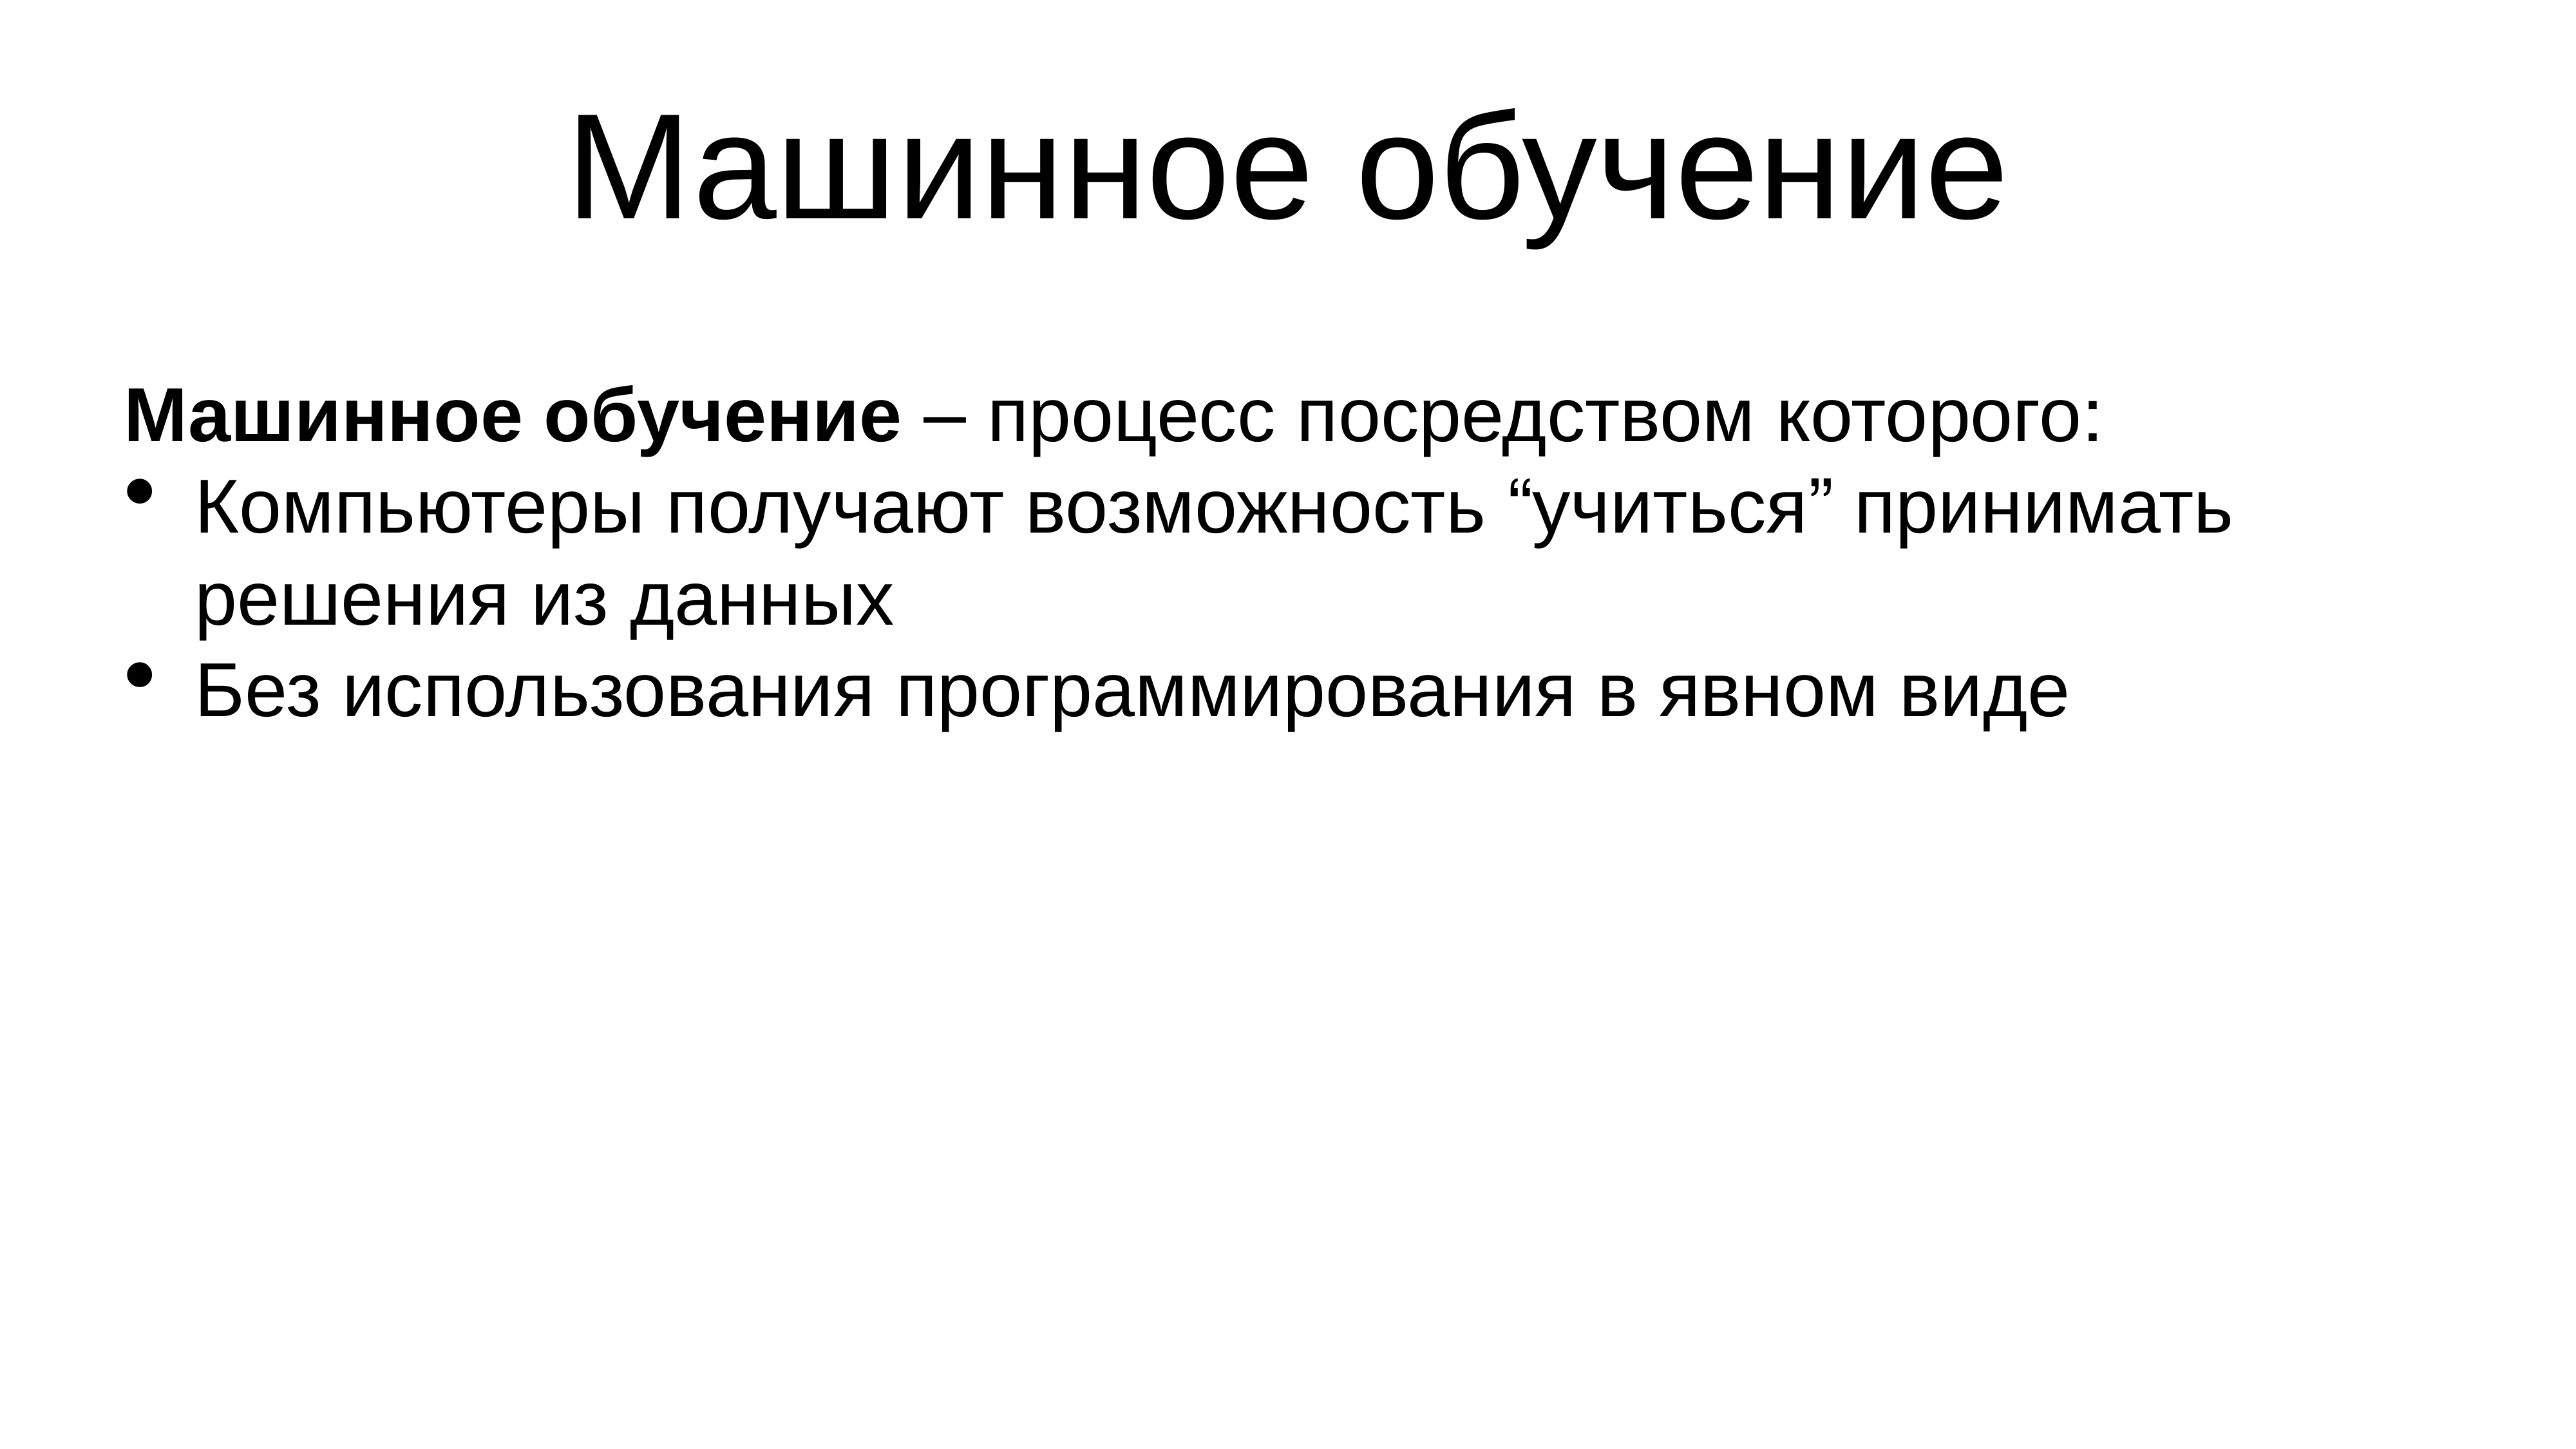

# Машинное обучение
Машинное обучение – процесс посредством которого:
Компьютеры получают возможность “учиться” принимать решения из данных
Без использования программирования в явном виде